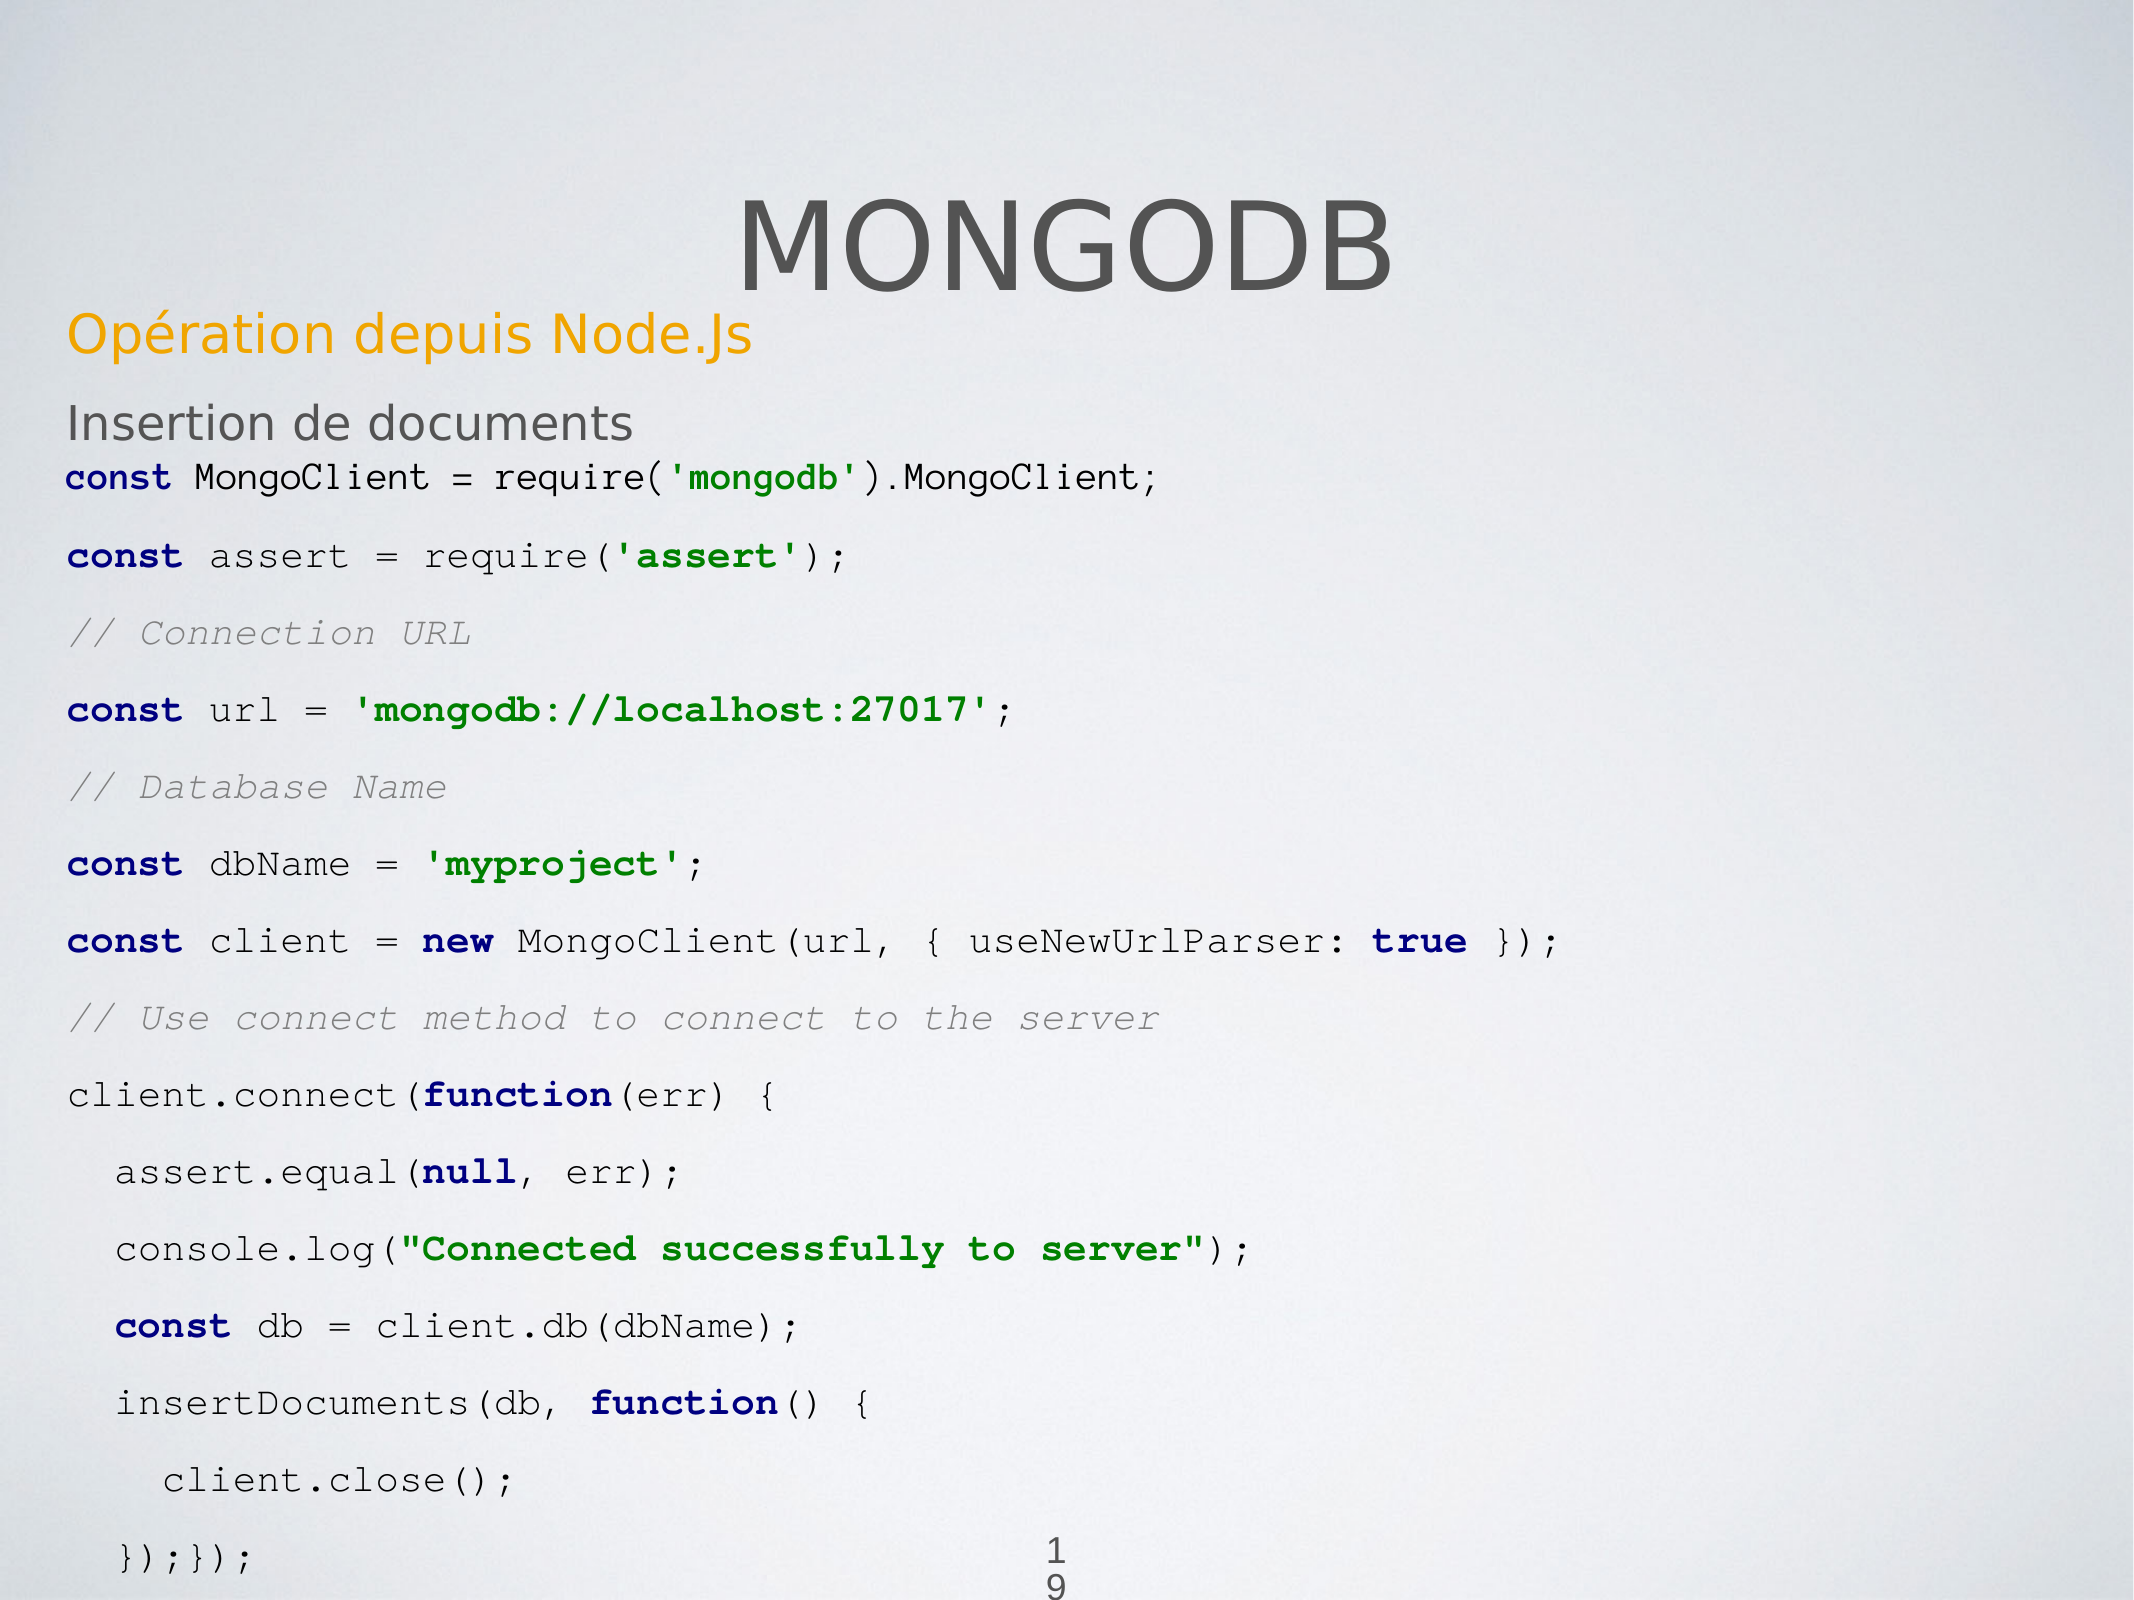

19
# Mongodb

Opération depuis Node.Js
Insertion de documents
const MongoClient = require('mongodb').MongoClient;
const assert = require('assert');
// Connection URL
const url = 'mongodb://localhost:27017';
// Database Name
const dbName = 'myproject';
const client = new MongoClient(url, { useNewUrlParser: true });
// Use connect method to connect to the server
client.connect(function(err) {
  assert.equal(null, err);
  console.log("Connected successfully to server");
  const db = client.db(dbName);
  insertDocuments(db, function() {
    client.close();
  });});